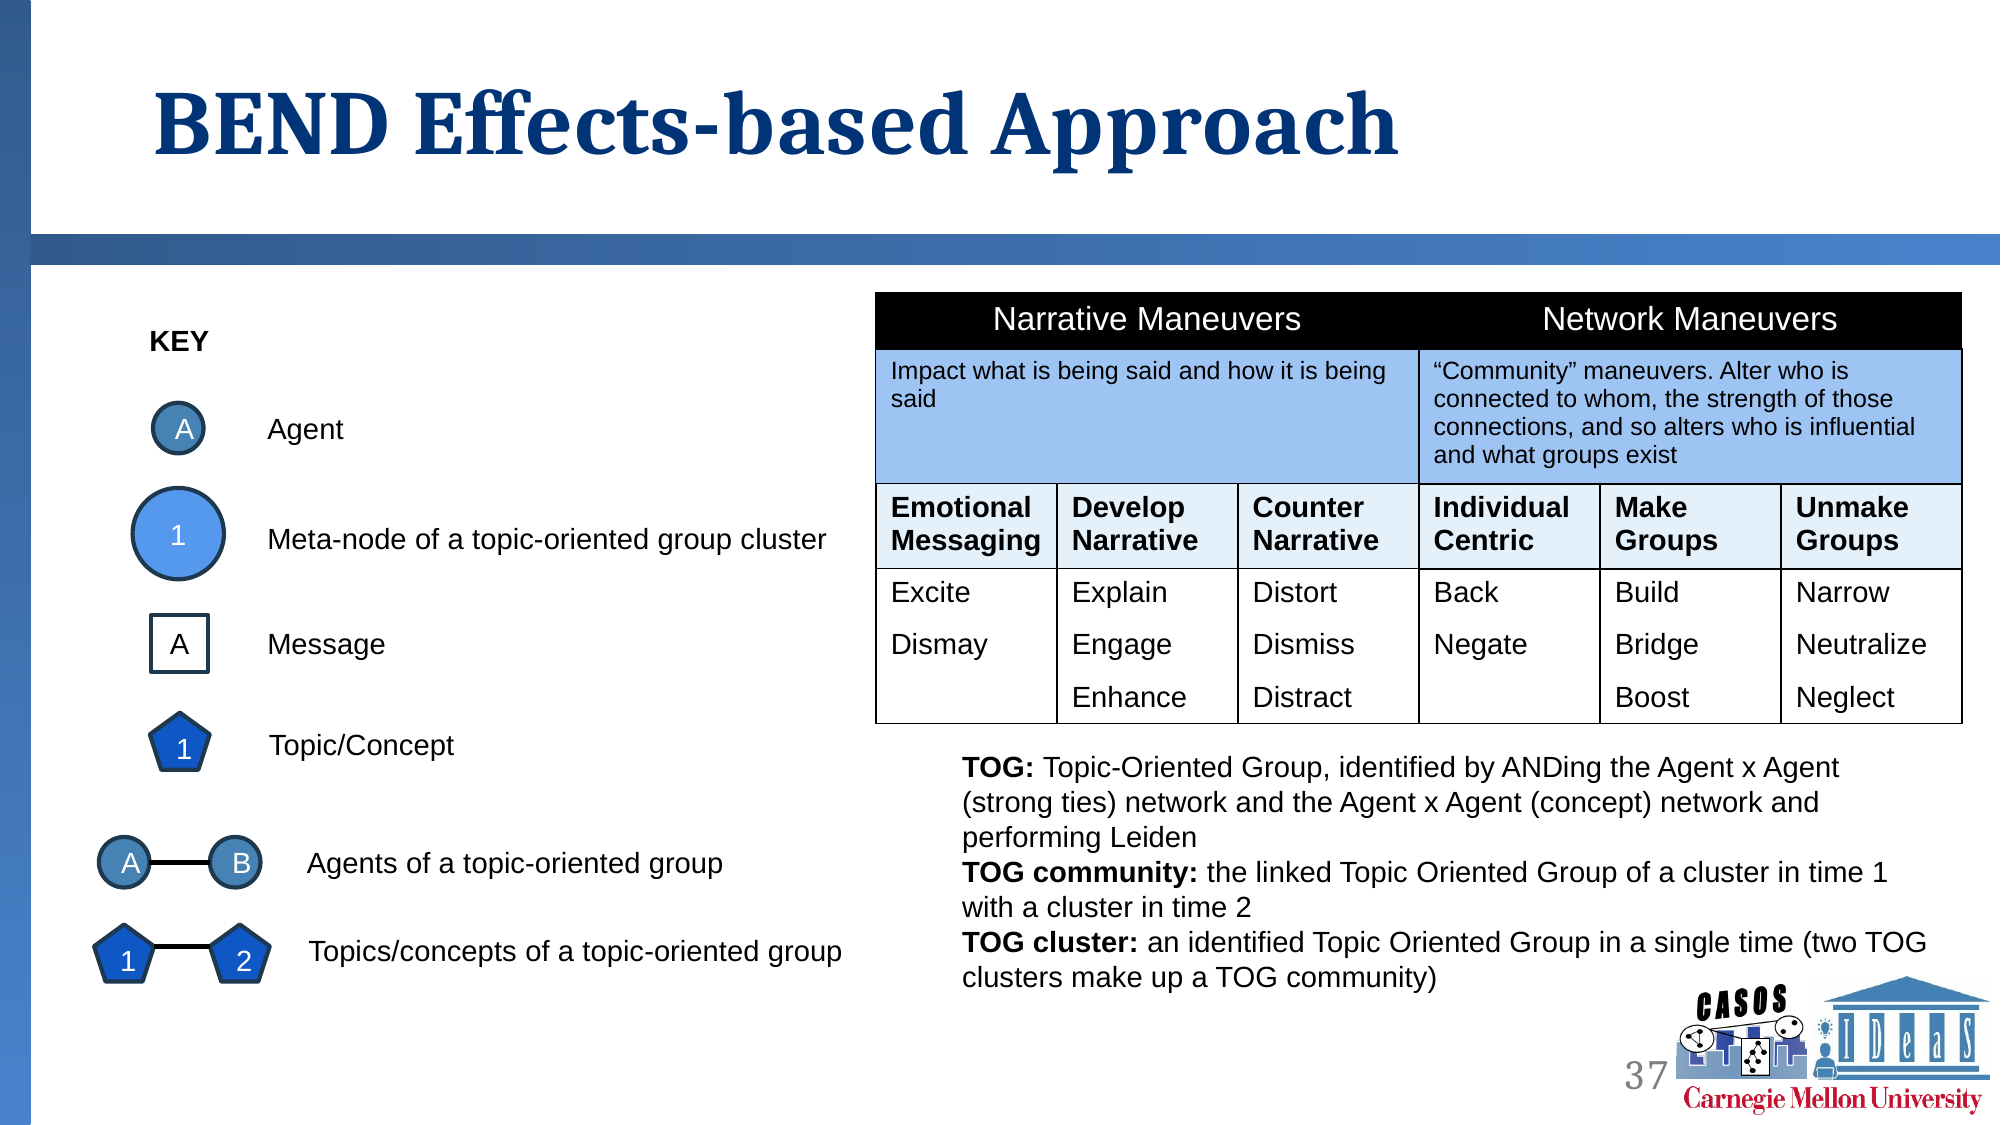

# BEND Effects-based Approach
| Narrative Maneuvers |  |  | Network Maneuvers |  |  |
| --- | --- | --- | --- | --- | --- |
| Impact what is being said and how it is being said |  |  | “Community” maneuvers. Alter who is connected to whom, the strength of those connections, and so alters who is influential and what groups exist |  |  |
| Emotional Messaging | Develop Narrative | Counter Narrative | Individual Centric | Make Groups | Unmake Groups |
| Excite | Explain | Distort | Back | Build | Narrow |
| Dismay | Engage | Dismiss | Negate | Bridge | Neutralize |
|  | Enhance | Distract |  | Boost | Neglect |
KEY
A
Agent
1
Meta-node of a topic-oriented group cluster
A
Message
1
Topic/Concept
TOG: Topic-Oriented Group, identified by ANDing the Agent x Agent (strong ties) network and the Agent x Agent (concept) network and performing Leiden
TOG community: the linked Topic Oriented Group of a cluster in time 1 with a cluster in time 2
TOG cluster: an identified Topic Oriented Group in a single time (two TOG clusters make up a TOG community)
A
B
Agents of a topic-oriented group
1
2
Topics/concepts of a topic-oriented group
37